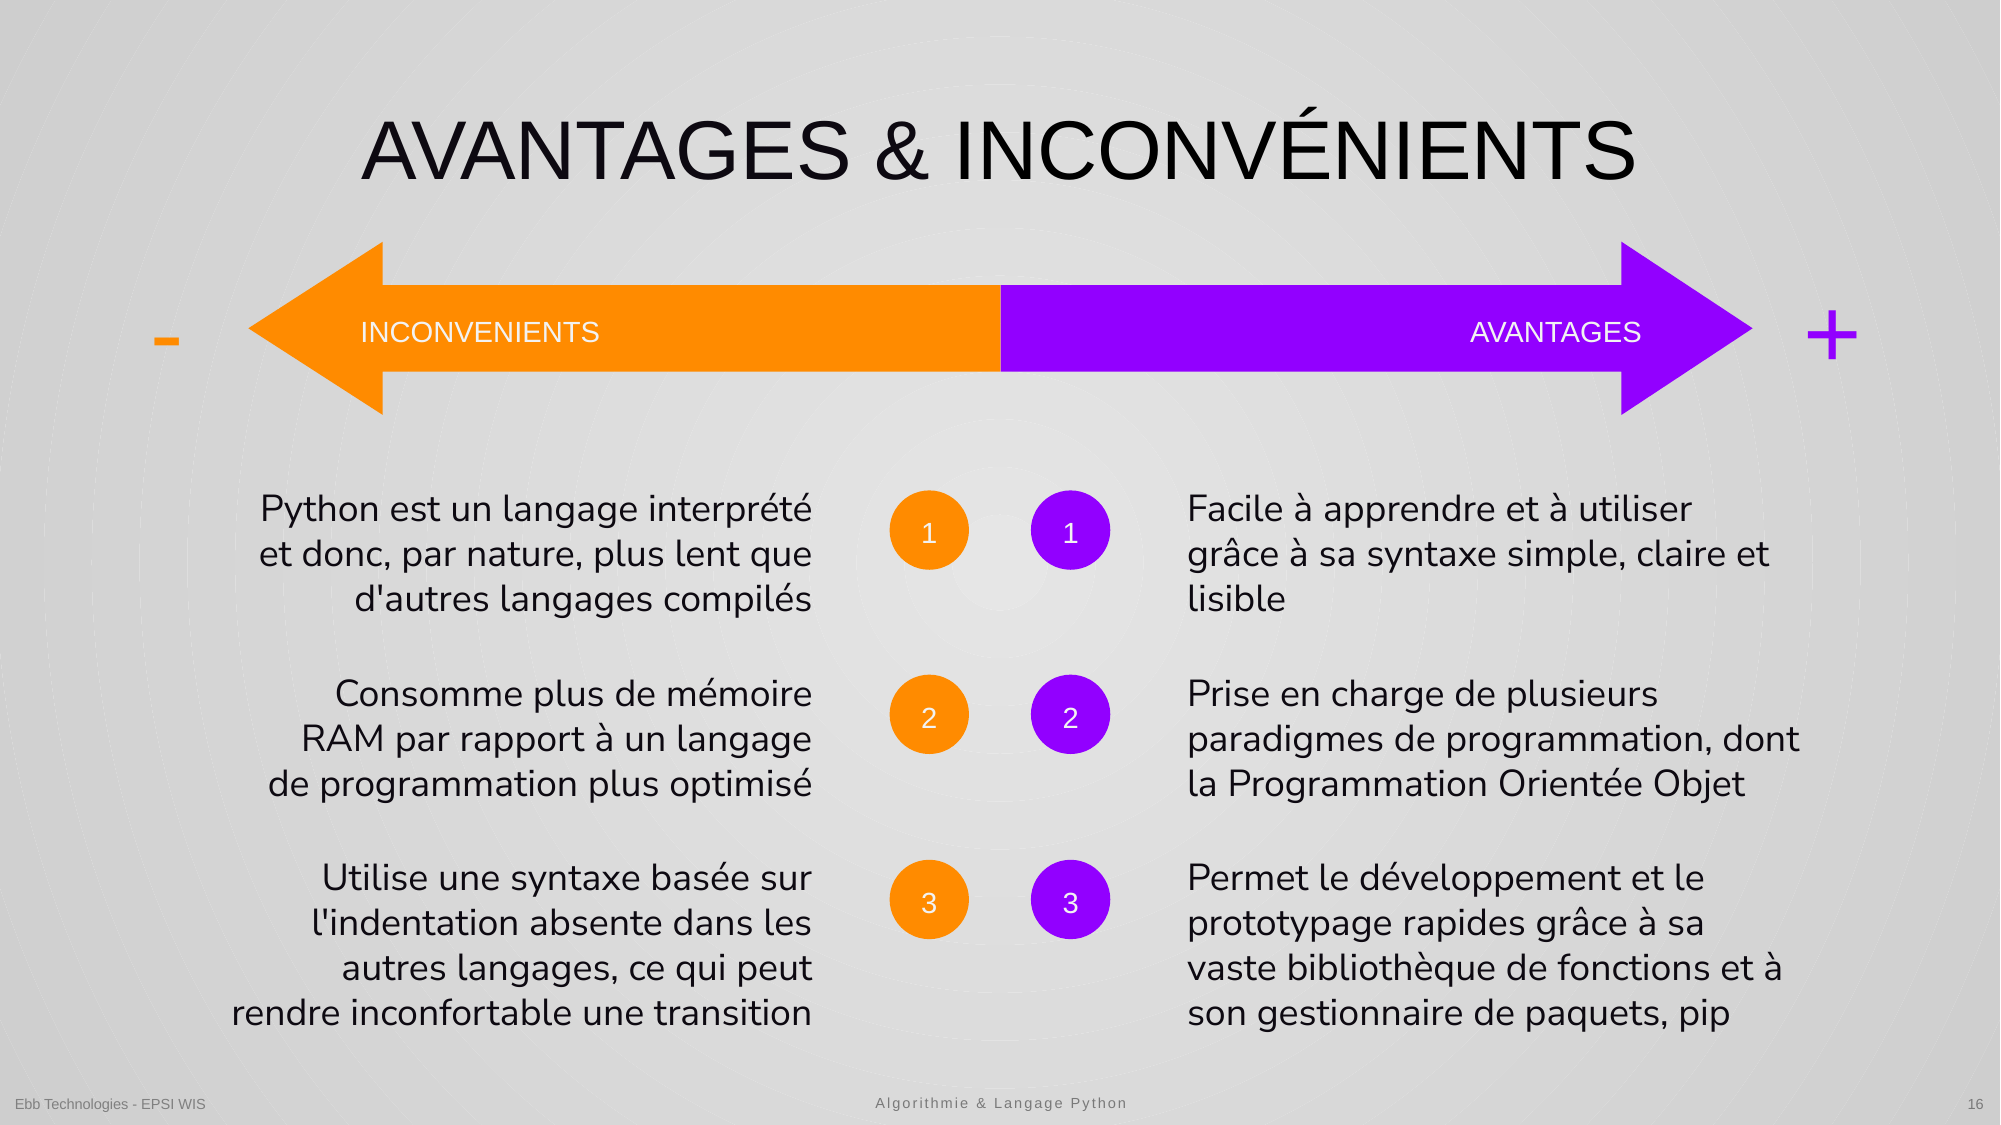

# AVANTAGES & INCONVÉNIENTS
INCONVENIENTS
AVANTAGES
-
+
Python est un langage interprété et donc, par nature, plus lent que d'autres langages compilés
1
Facile à apprendre et à utiliser grâce à sa syntaxe simple, claire et lisible
1
Consomme plus de mémoire RAM par rapport à un langage de programmation plus optimisé
2
Prise en charge de plusieurs paradigmes de programmation, dont la Programmation Orientée Objet
2
Utilise une syntaxe basée sur l'indentation absente dans les autres langages, ce qui peut rendre inconfortable une transition
3
Permet le développement et le prototypage rapides grâce à sa vaste bibliothèque de fonctions et à son gestionnaire de paquets, pip
3
16